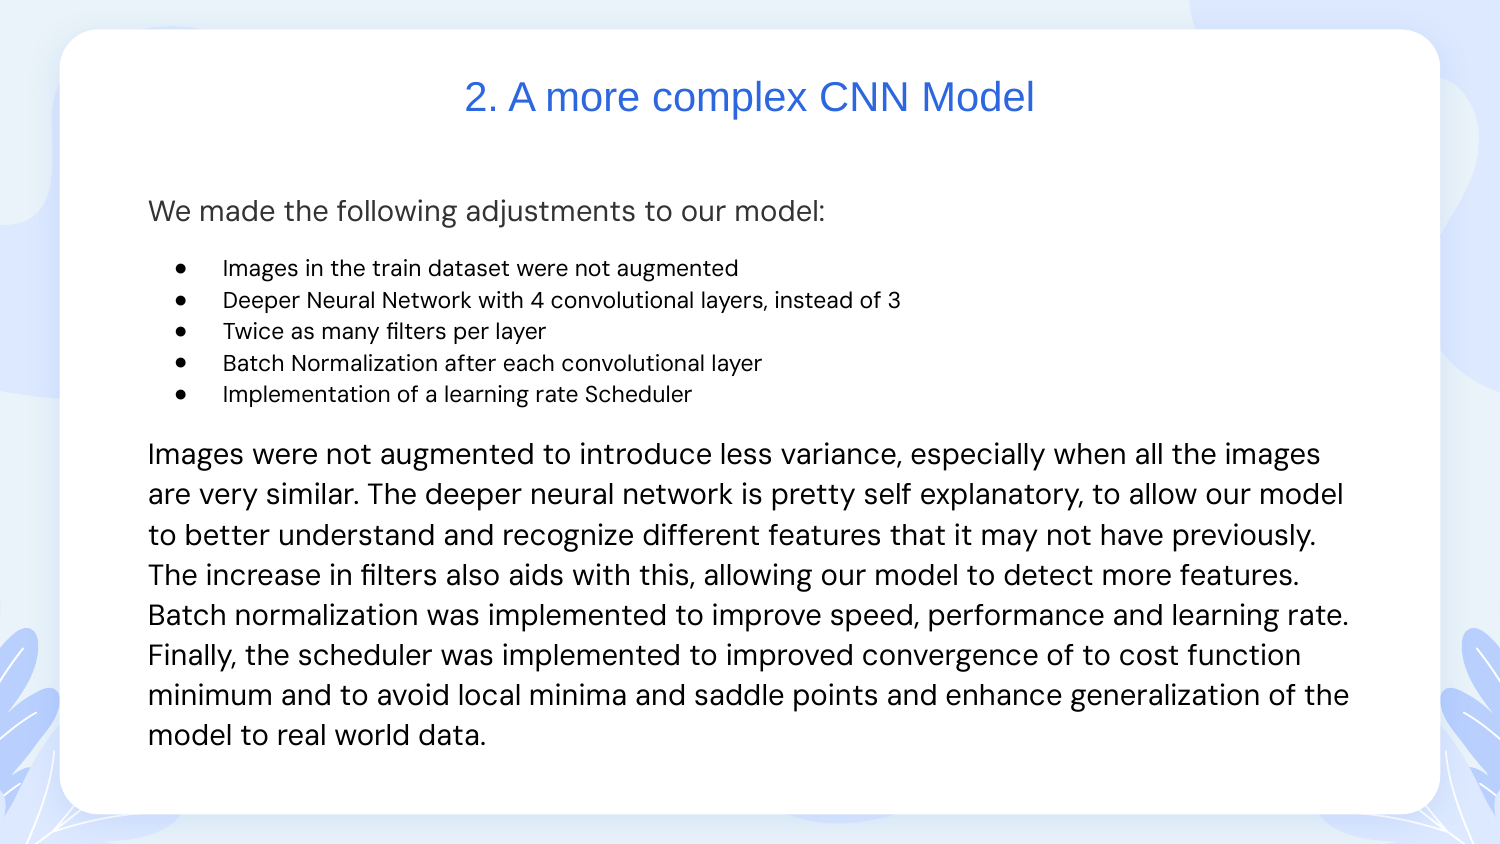

# 2. A more complex CNN Model
We made the following adjustments to our model:
Images in the train dataset were not augmented
Deeper Neural Network with 4 convolutional layers, instead of 3
Twice as many filters per layer
Batch Normalization after each convolutional layer
Implementation of a learning rate Scheduler
Images were not augmented to introduce less variance, especially when all the images are very similar. The deeper neural network is pretty self explanatory, to allow our model to better understand and recognize different features that it may not have previously. The increase in filters also aids with this, allowing our model to detect more features. Batch normalization was implemented to improve speed, performance and learning rate. Finally, the scheduler was implemented to improved convergence of to cost function minimum and to avoid local minima and saddle points and enhance generalization of the model to real world data.